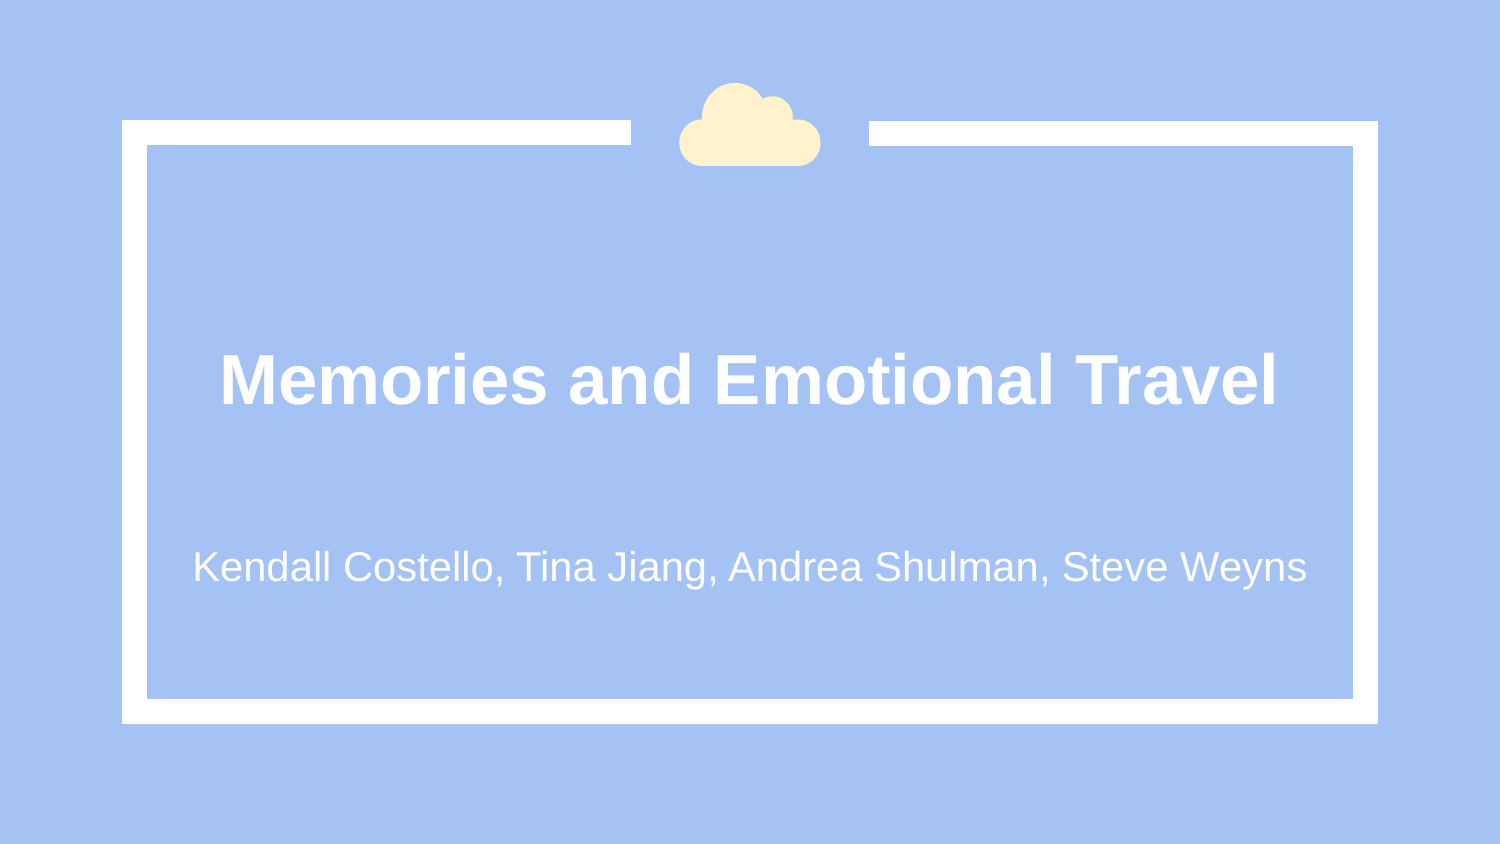

# Memories and Emotional Travel
Kendall Costello, Tina Jiang, Andrea Shulman, Steve Weyns